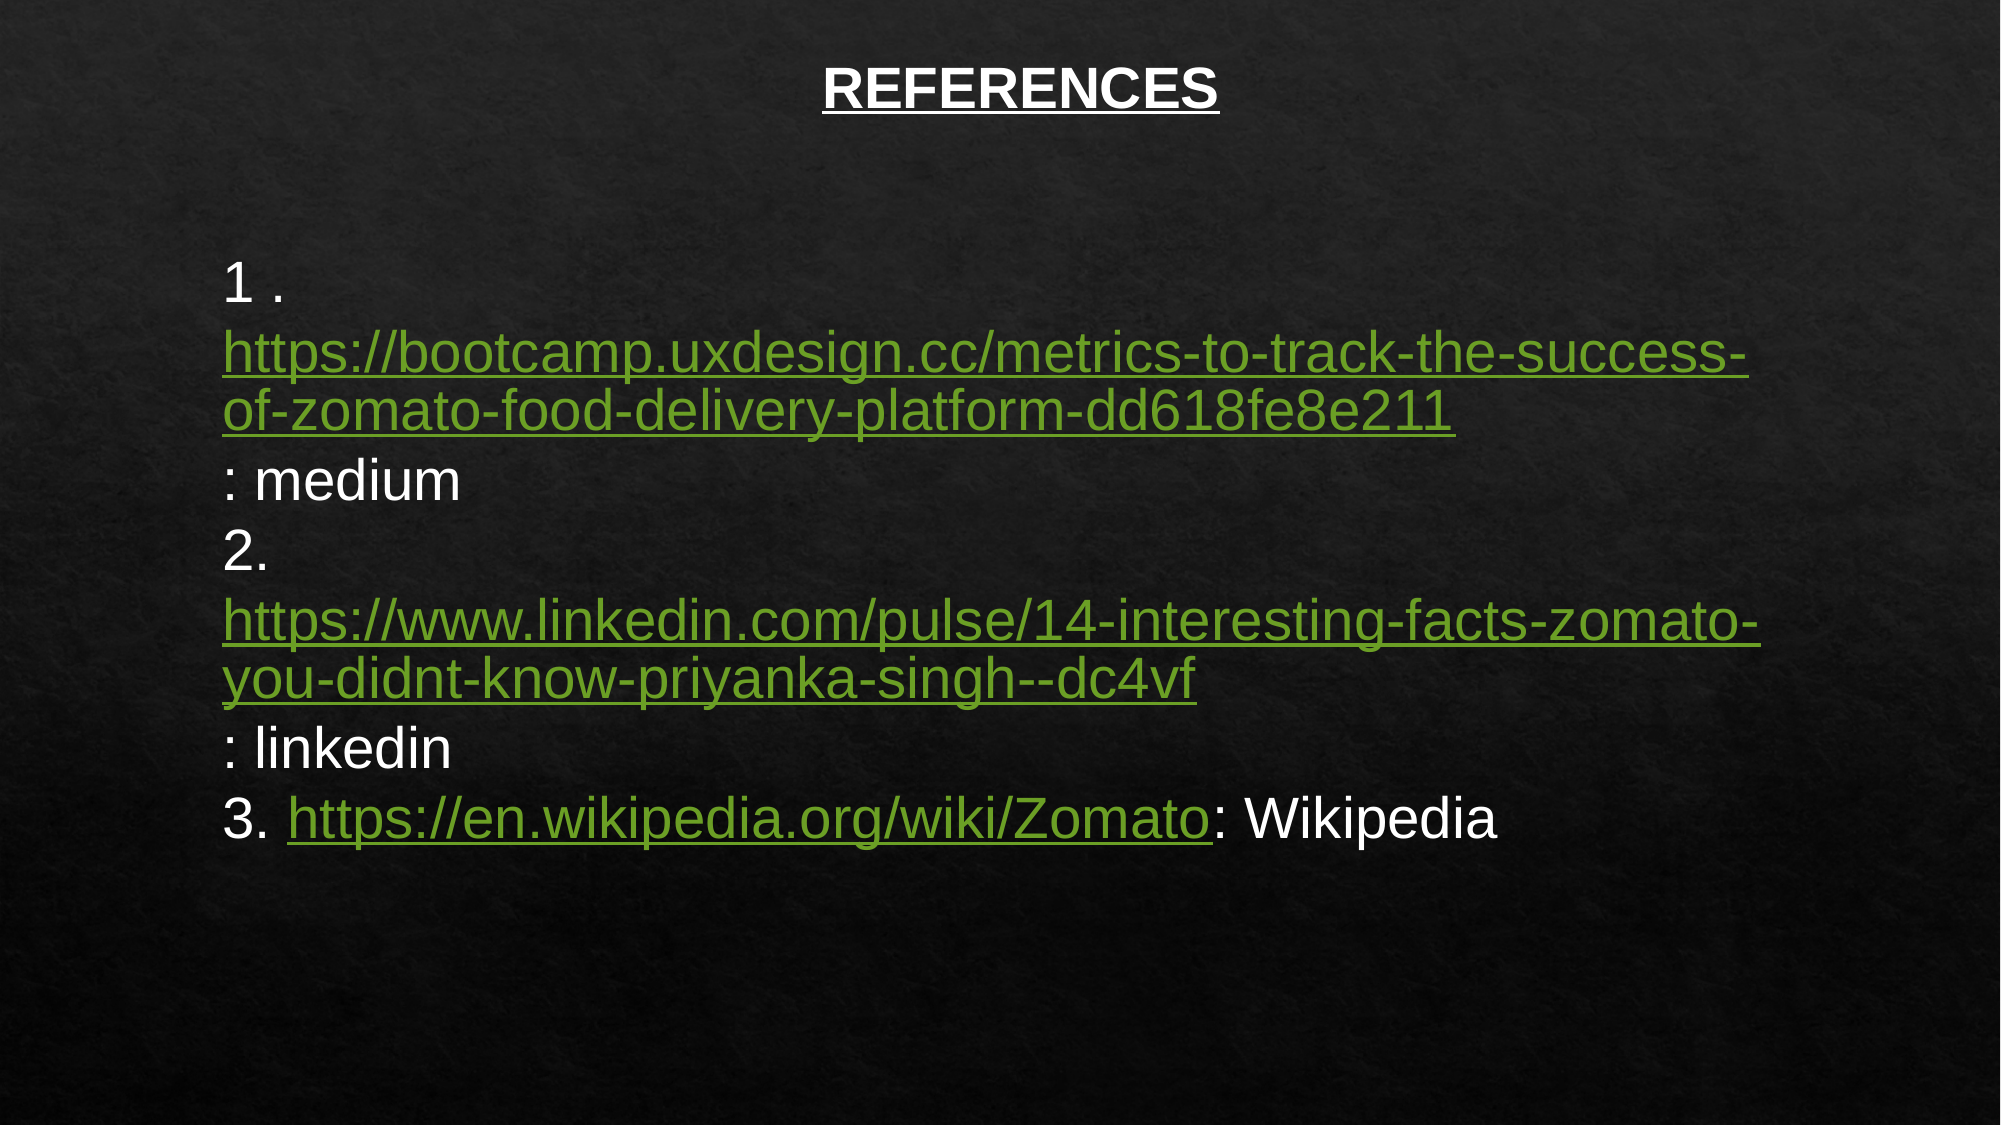

REFERENCES
1 . https://bootcamp.uxdesign.cc/metrics-to-track-the-success-of-zomato-food-delivery-platform-dd618fe8e211: medium
2. https://www.linkedin.com/pulse/14-interesting-facts-zomato-you-didnt-know-priyanka-singh--dc4vf: linkedin
3. https://en.wikipedia.org/wiki/Zomato: Wikipedia